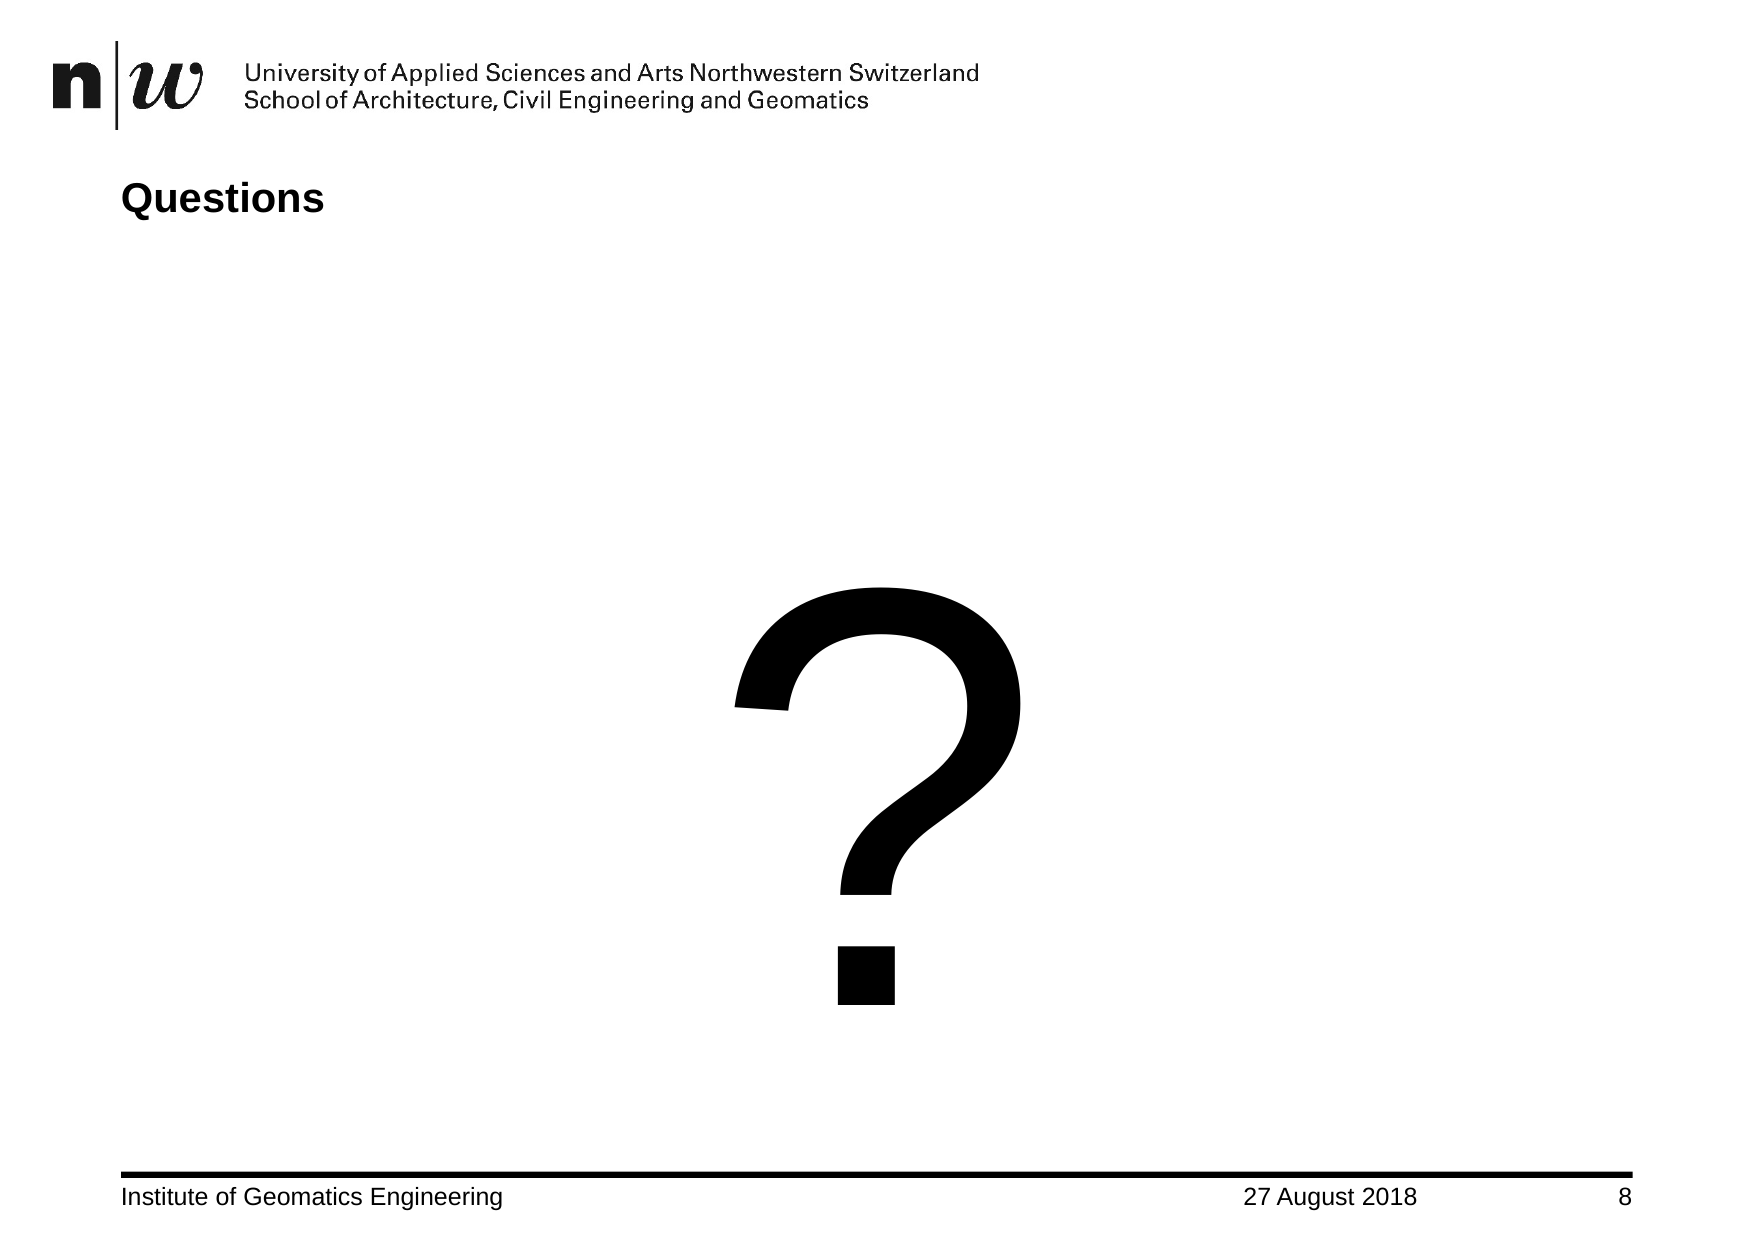

# Questions
?
Institute of Geomatics Engineering
27 August 2018
8